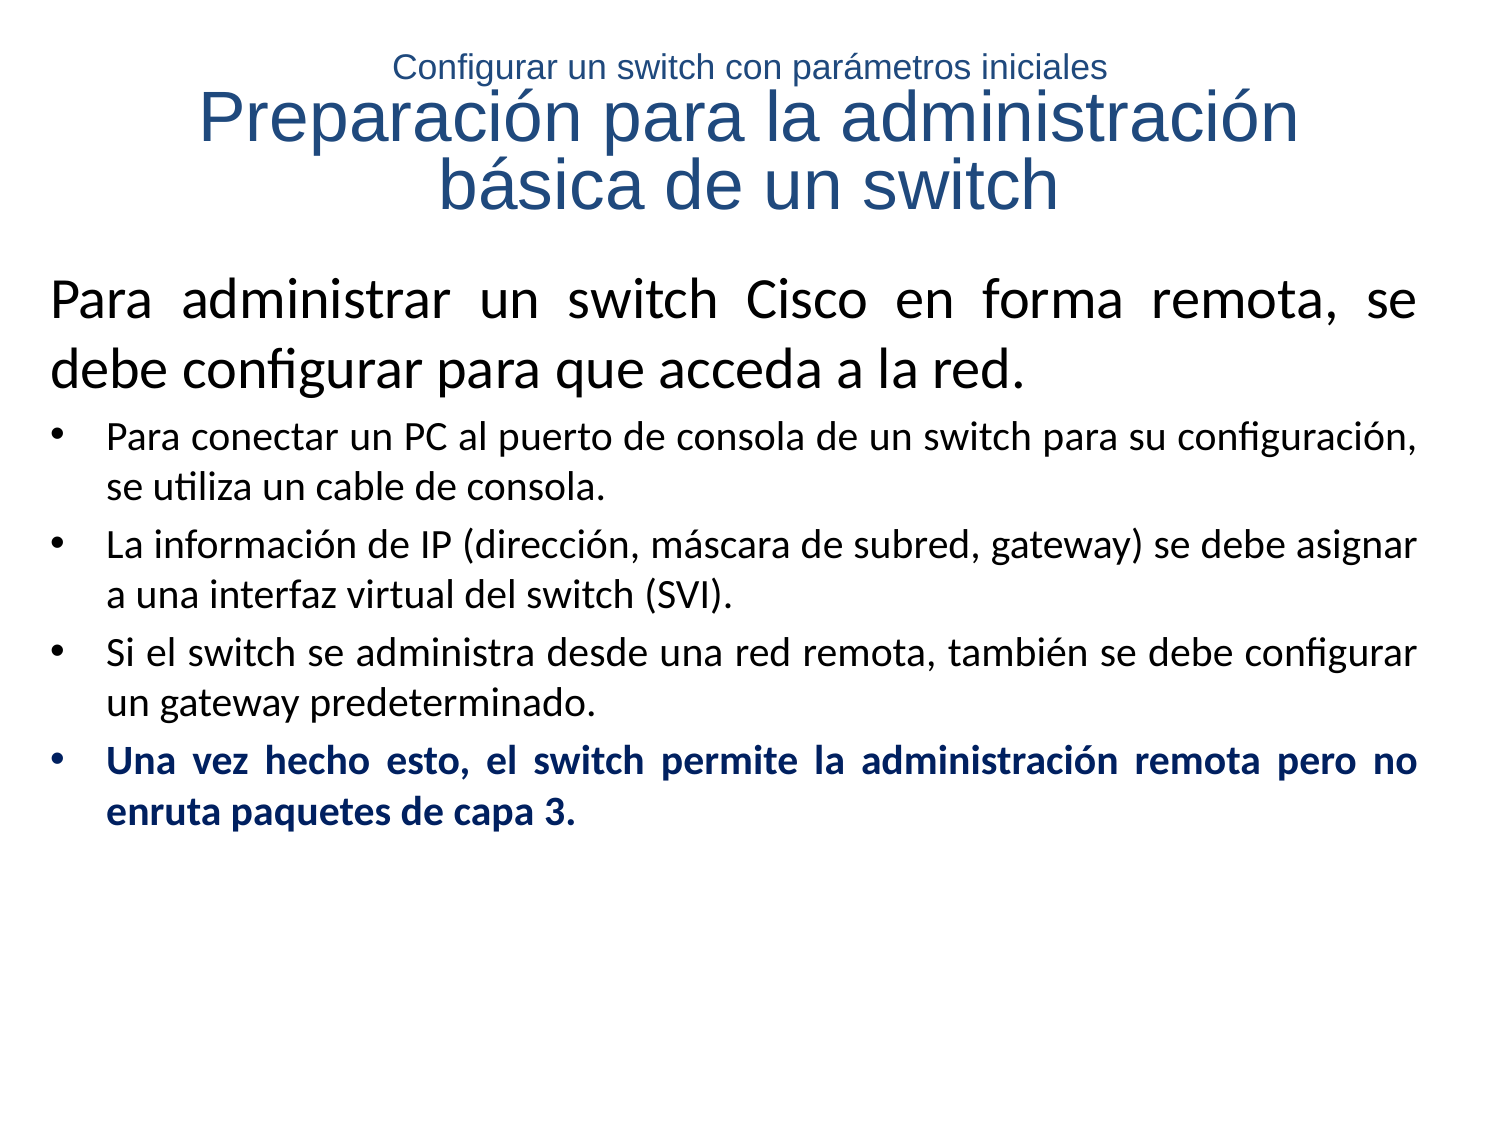

# Configurar un switch con parámetros iniciales Preparación para la administración básica de un switch
Para administrar un switch Cisco en forma remota, se debe configurar para que acceda a la red.
Para conectar un PC al puerto de consola de un switch para su configuración, se utiliza un cable de consola.
La información de IP (dirección, máscara de subred, gateway) se debe asignar a una interfaz virtual del switch (SVI).
Si el switch se administra desde una red remota, también se debe configurar un gateway predeterminado.
Una vez hecho esto, el switch permite la administración remota pero no enruta paquetes de capa 3.